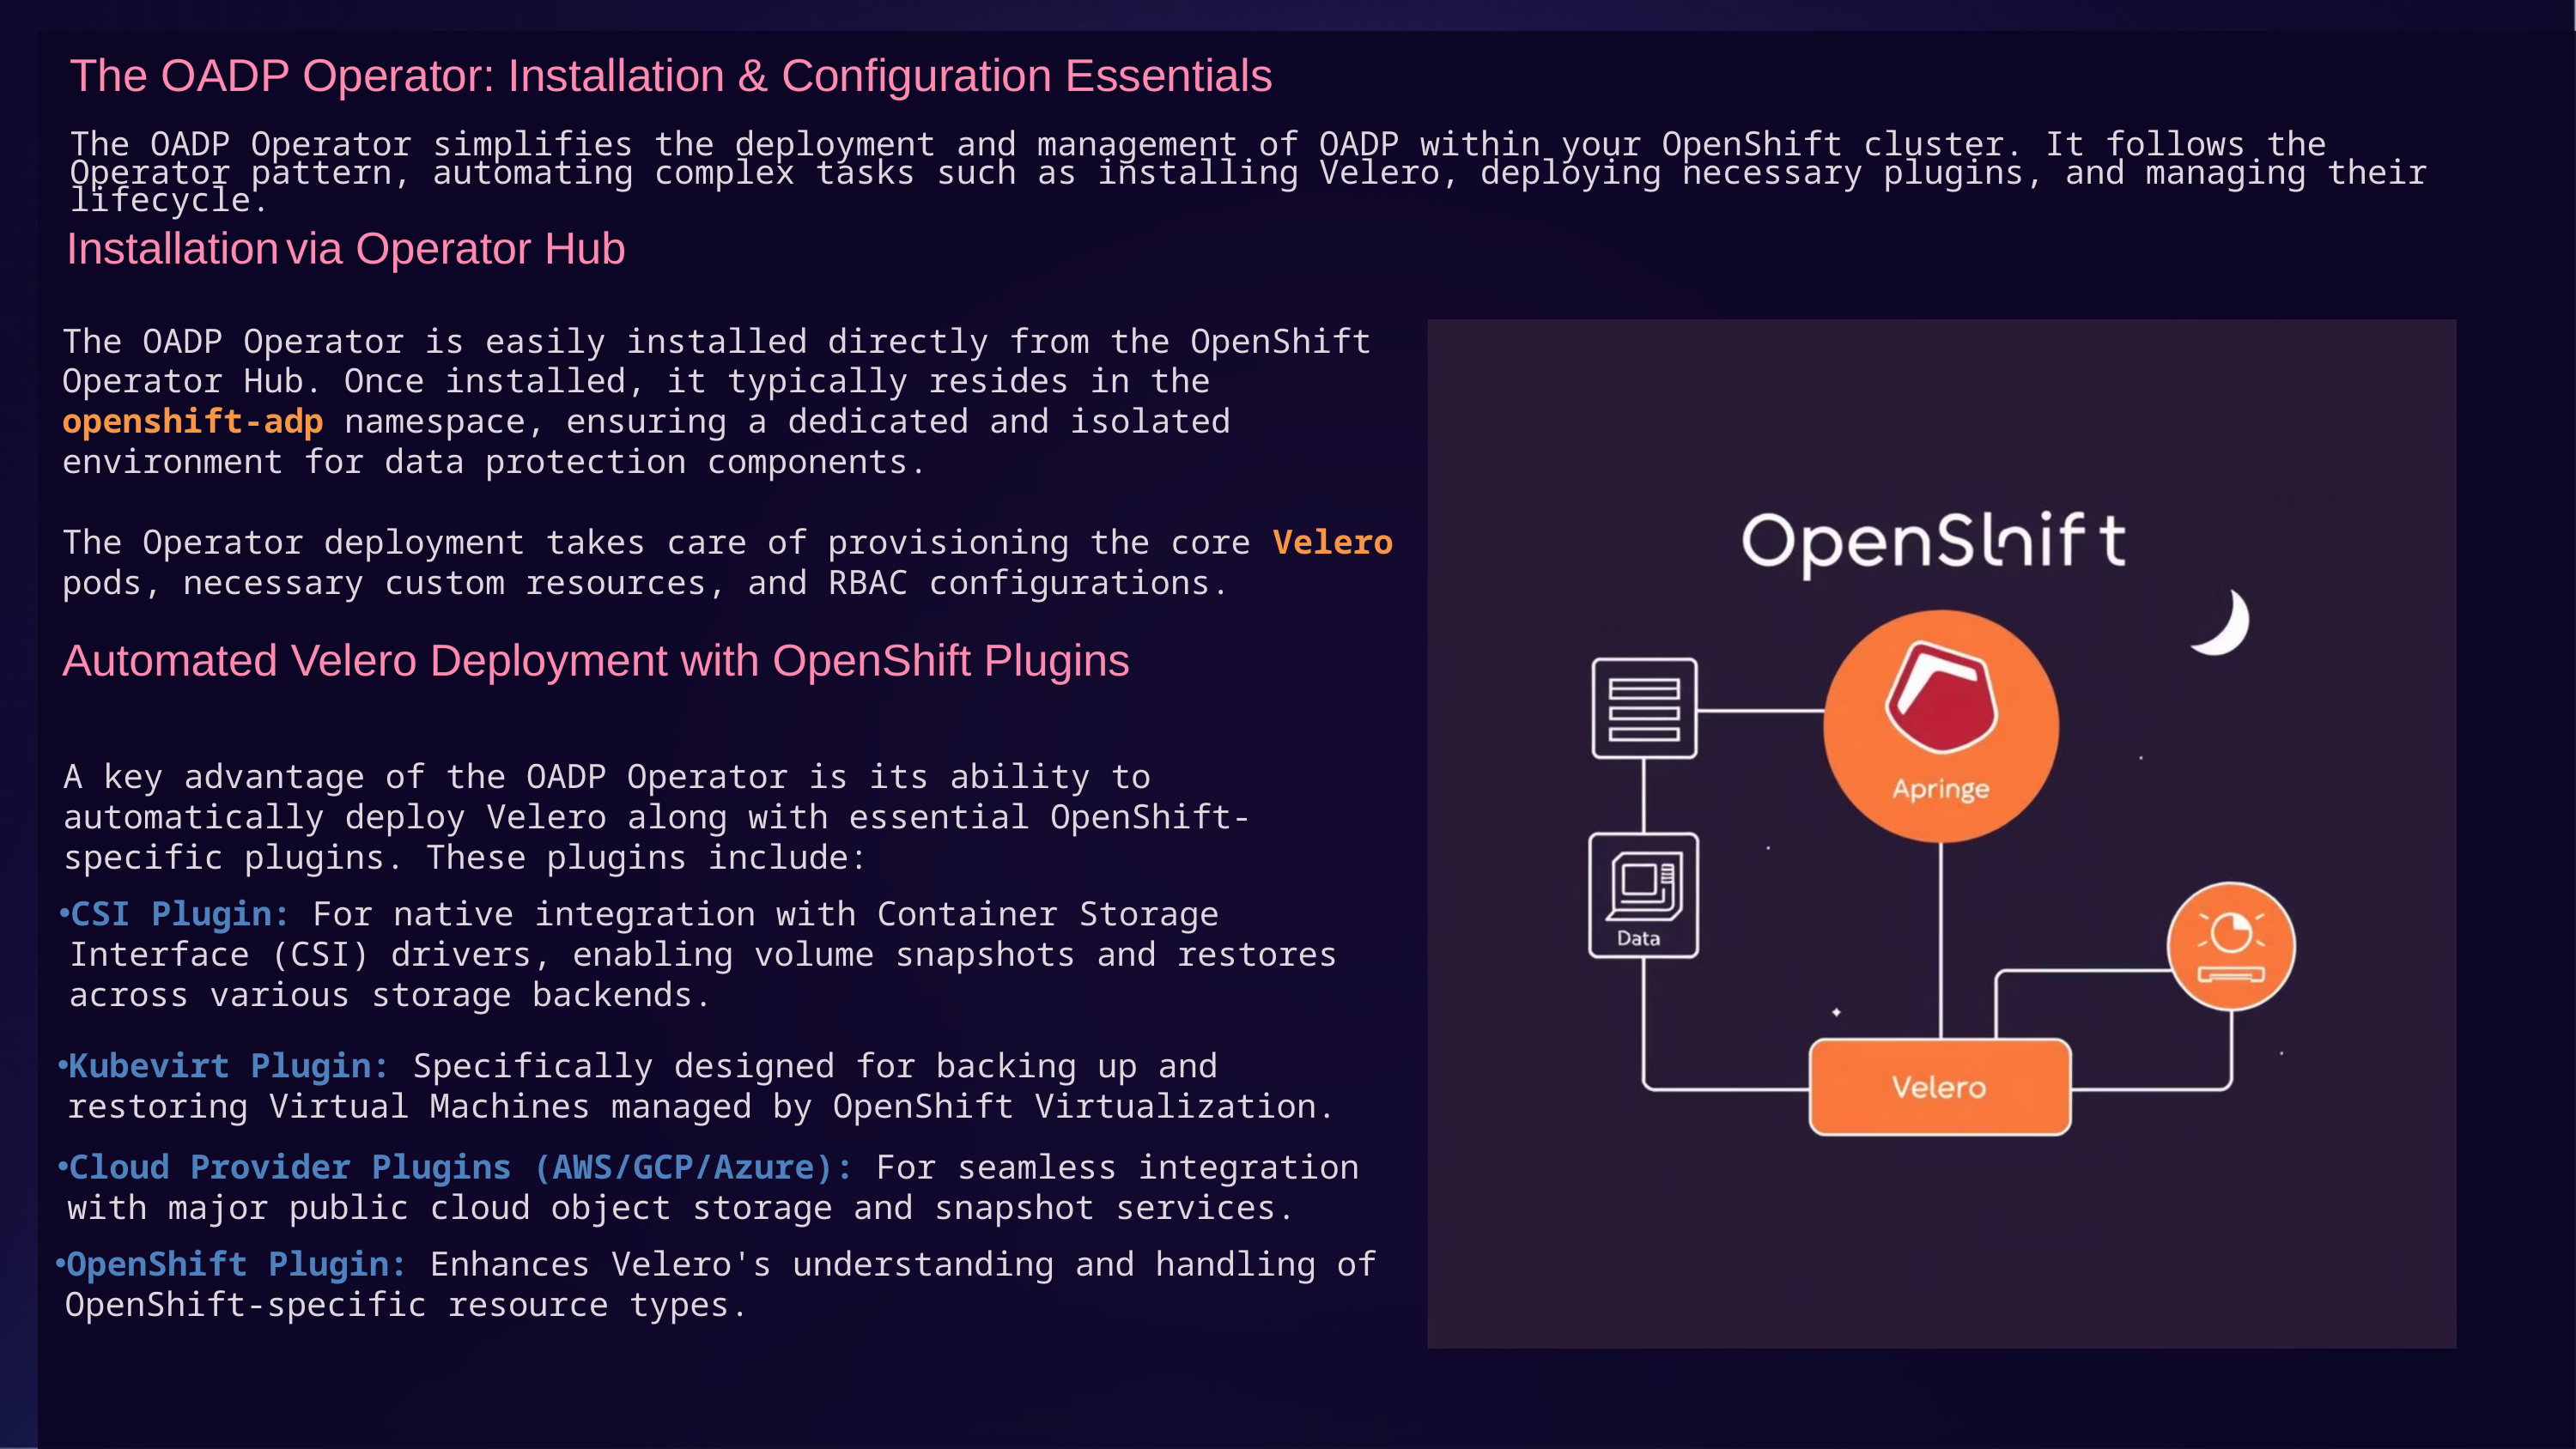

The OADP Operator: Installation & Configuration Essentials
The OADP Operator simplifies the deployment and management of OADP within your OpenShift cluster. It follows the Operator pattern, automating complex tasks such as installing Velero, deploying necessary plugins, and managing their lifecycle.
Installation via Operator Hub
The OADP Operator is easily installed directly from the OpenShift Operator Hub. Once installed, it typically resides in the openshift-adp namespace, ensuring a dedicated and isolated environment for data protection components.

The Operator deployment takes care of provisioning the core Velero pods, necessary custom resources, and RBAC configurations.

Automated Velero Deployment with OpenShift Plugins
A key advantage of the OADP Operator is its ability to automatically deploy Velero along with essential OpenShift-specific plugins. These plugins include:
CSI Plugin: For native integration with Container Storage Interface (CSI) drivers, enabling volume snapshots and restores across various storage backends.
Kubevirt Plugin: Specifically designed for backing up and restoring Virtual Machines managed by OpenShift Virtualization.
Cloud Provider Plugins (AWS/GCP/Azure): For seamless integration with major public cloud object storage and snapshot services.
OpenShift Plugin: Enhances Velero's understanding and handling of OpenShift-specific resource types.